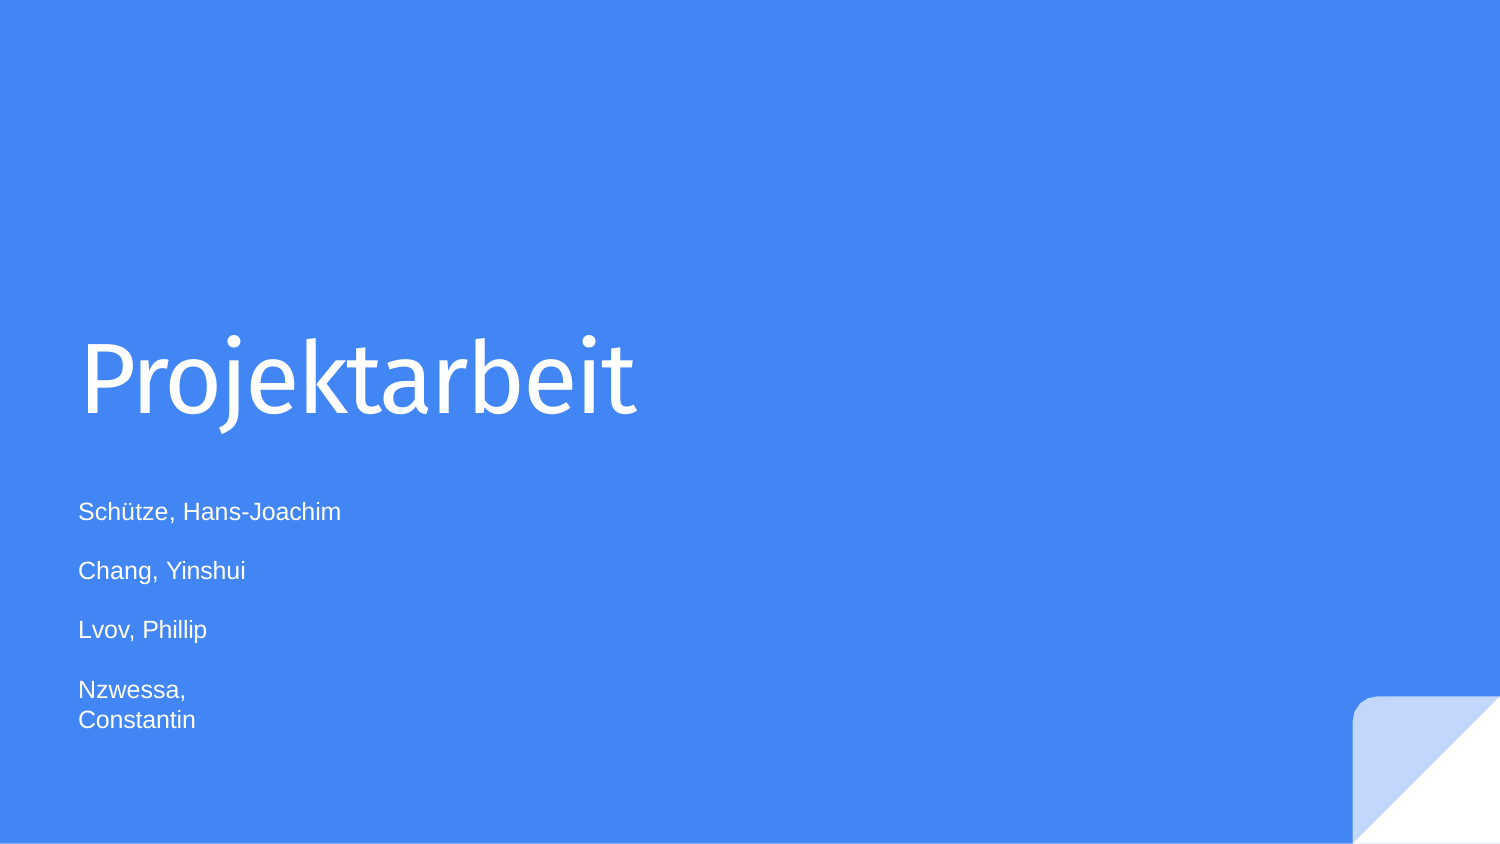

# Projektarbeit
Schütze, Hans-Joachim
Chang, Yinshui Lvov, Phillip

Nzwessa, Constantin